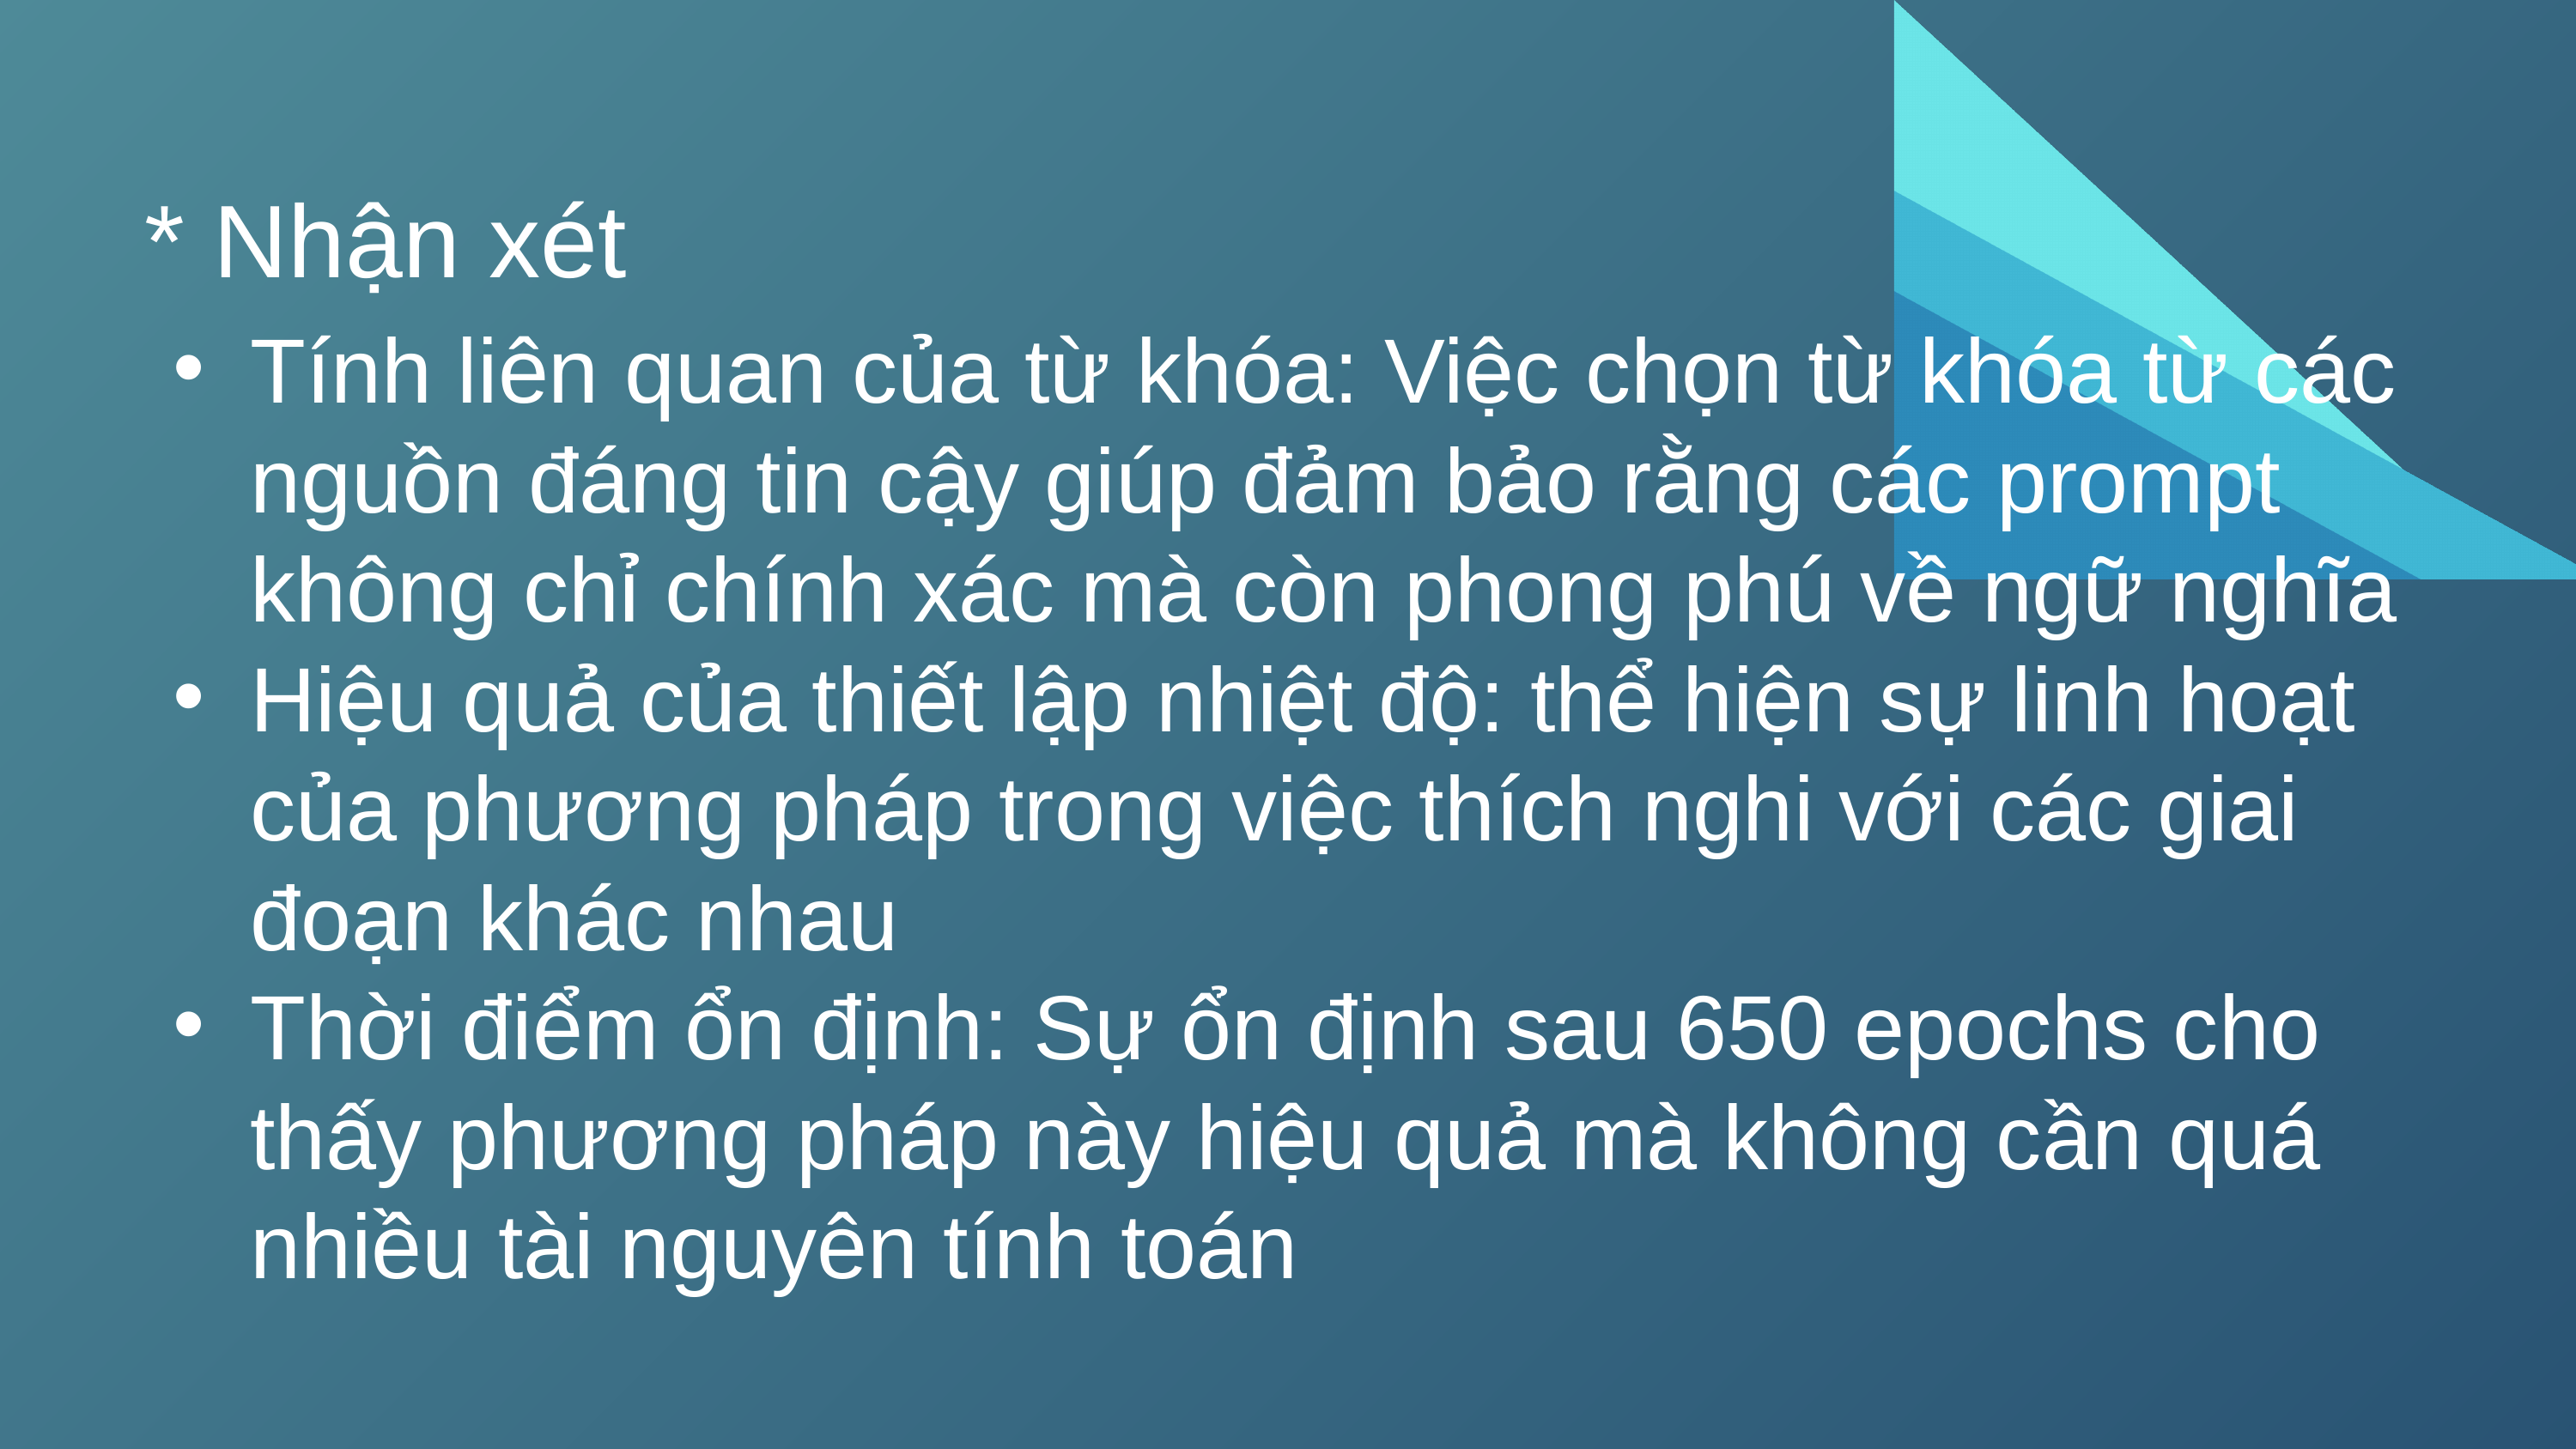

* Nhận xét
Tính liên quan của từ khóa: Việc chọn từ khóa từ các nguồn đáng tin cậy giúp đảm bảo rằng các prompt không chỉ chính xác mà còn phong phú về ngữ nghĩa
Hiệu quả của thiết lập nhiệt độ: thể hiện sự linh hoạt của phương pháp trong việc thích nghi với các giai đoạn khác nhau
Thời điểm ổn định: Sự ổn định sau 650 epochs cho thấy phương pháp này hiệu quả mà không cần quá nhiều tài nguyên tính toán